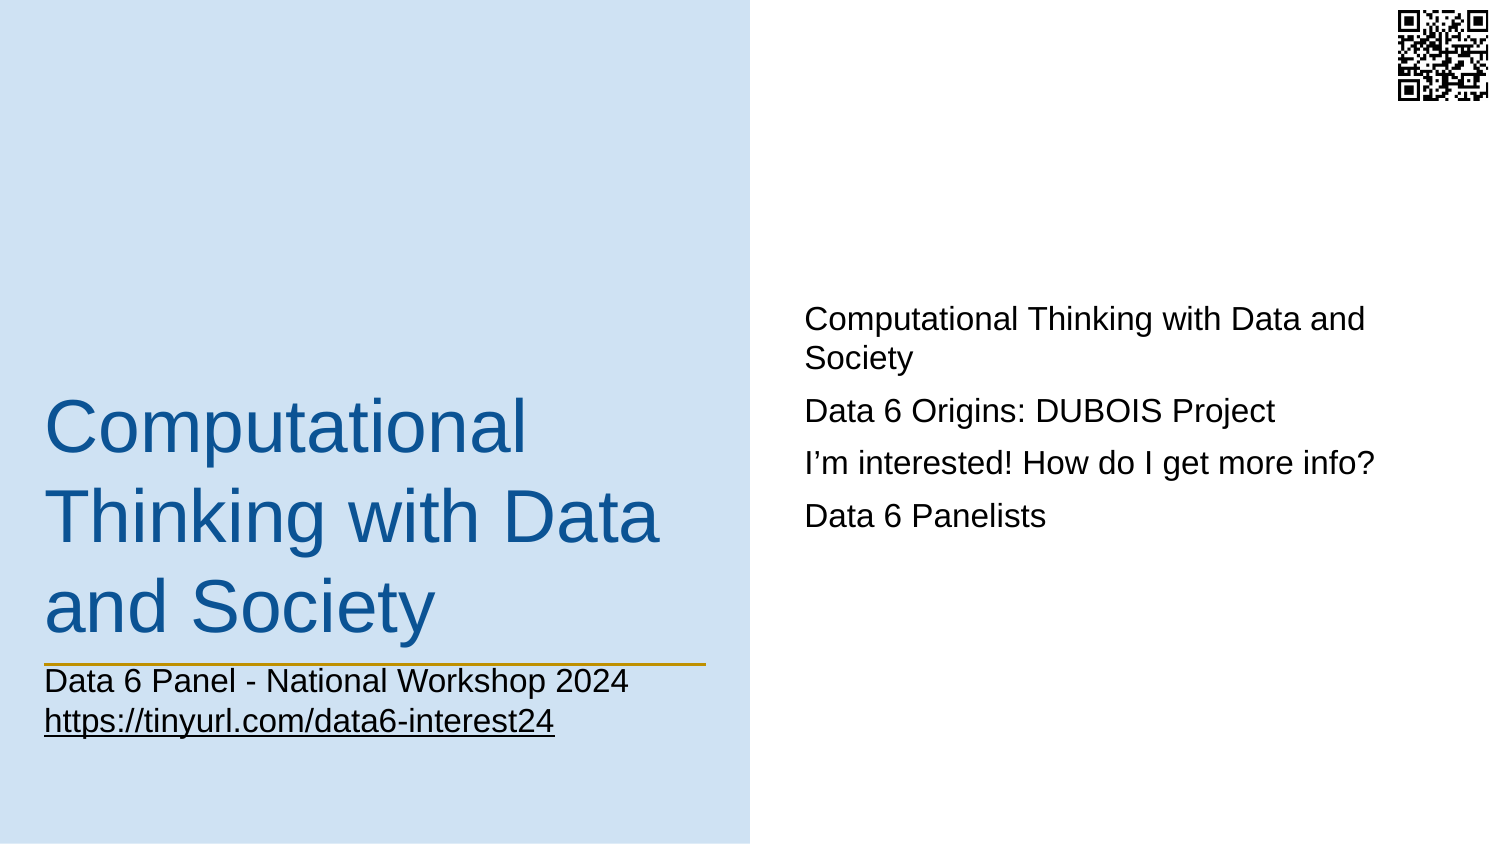

Computational Thinking with Data and Society
Data 6 Origins: DUBOIS Project
I’m interested! How do I get more info?
Data 6 Panelists
# Computational Thinking with Data and Society